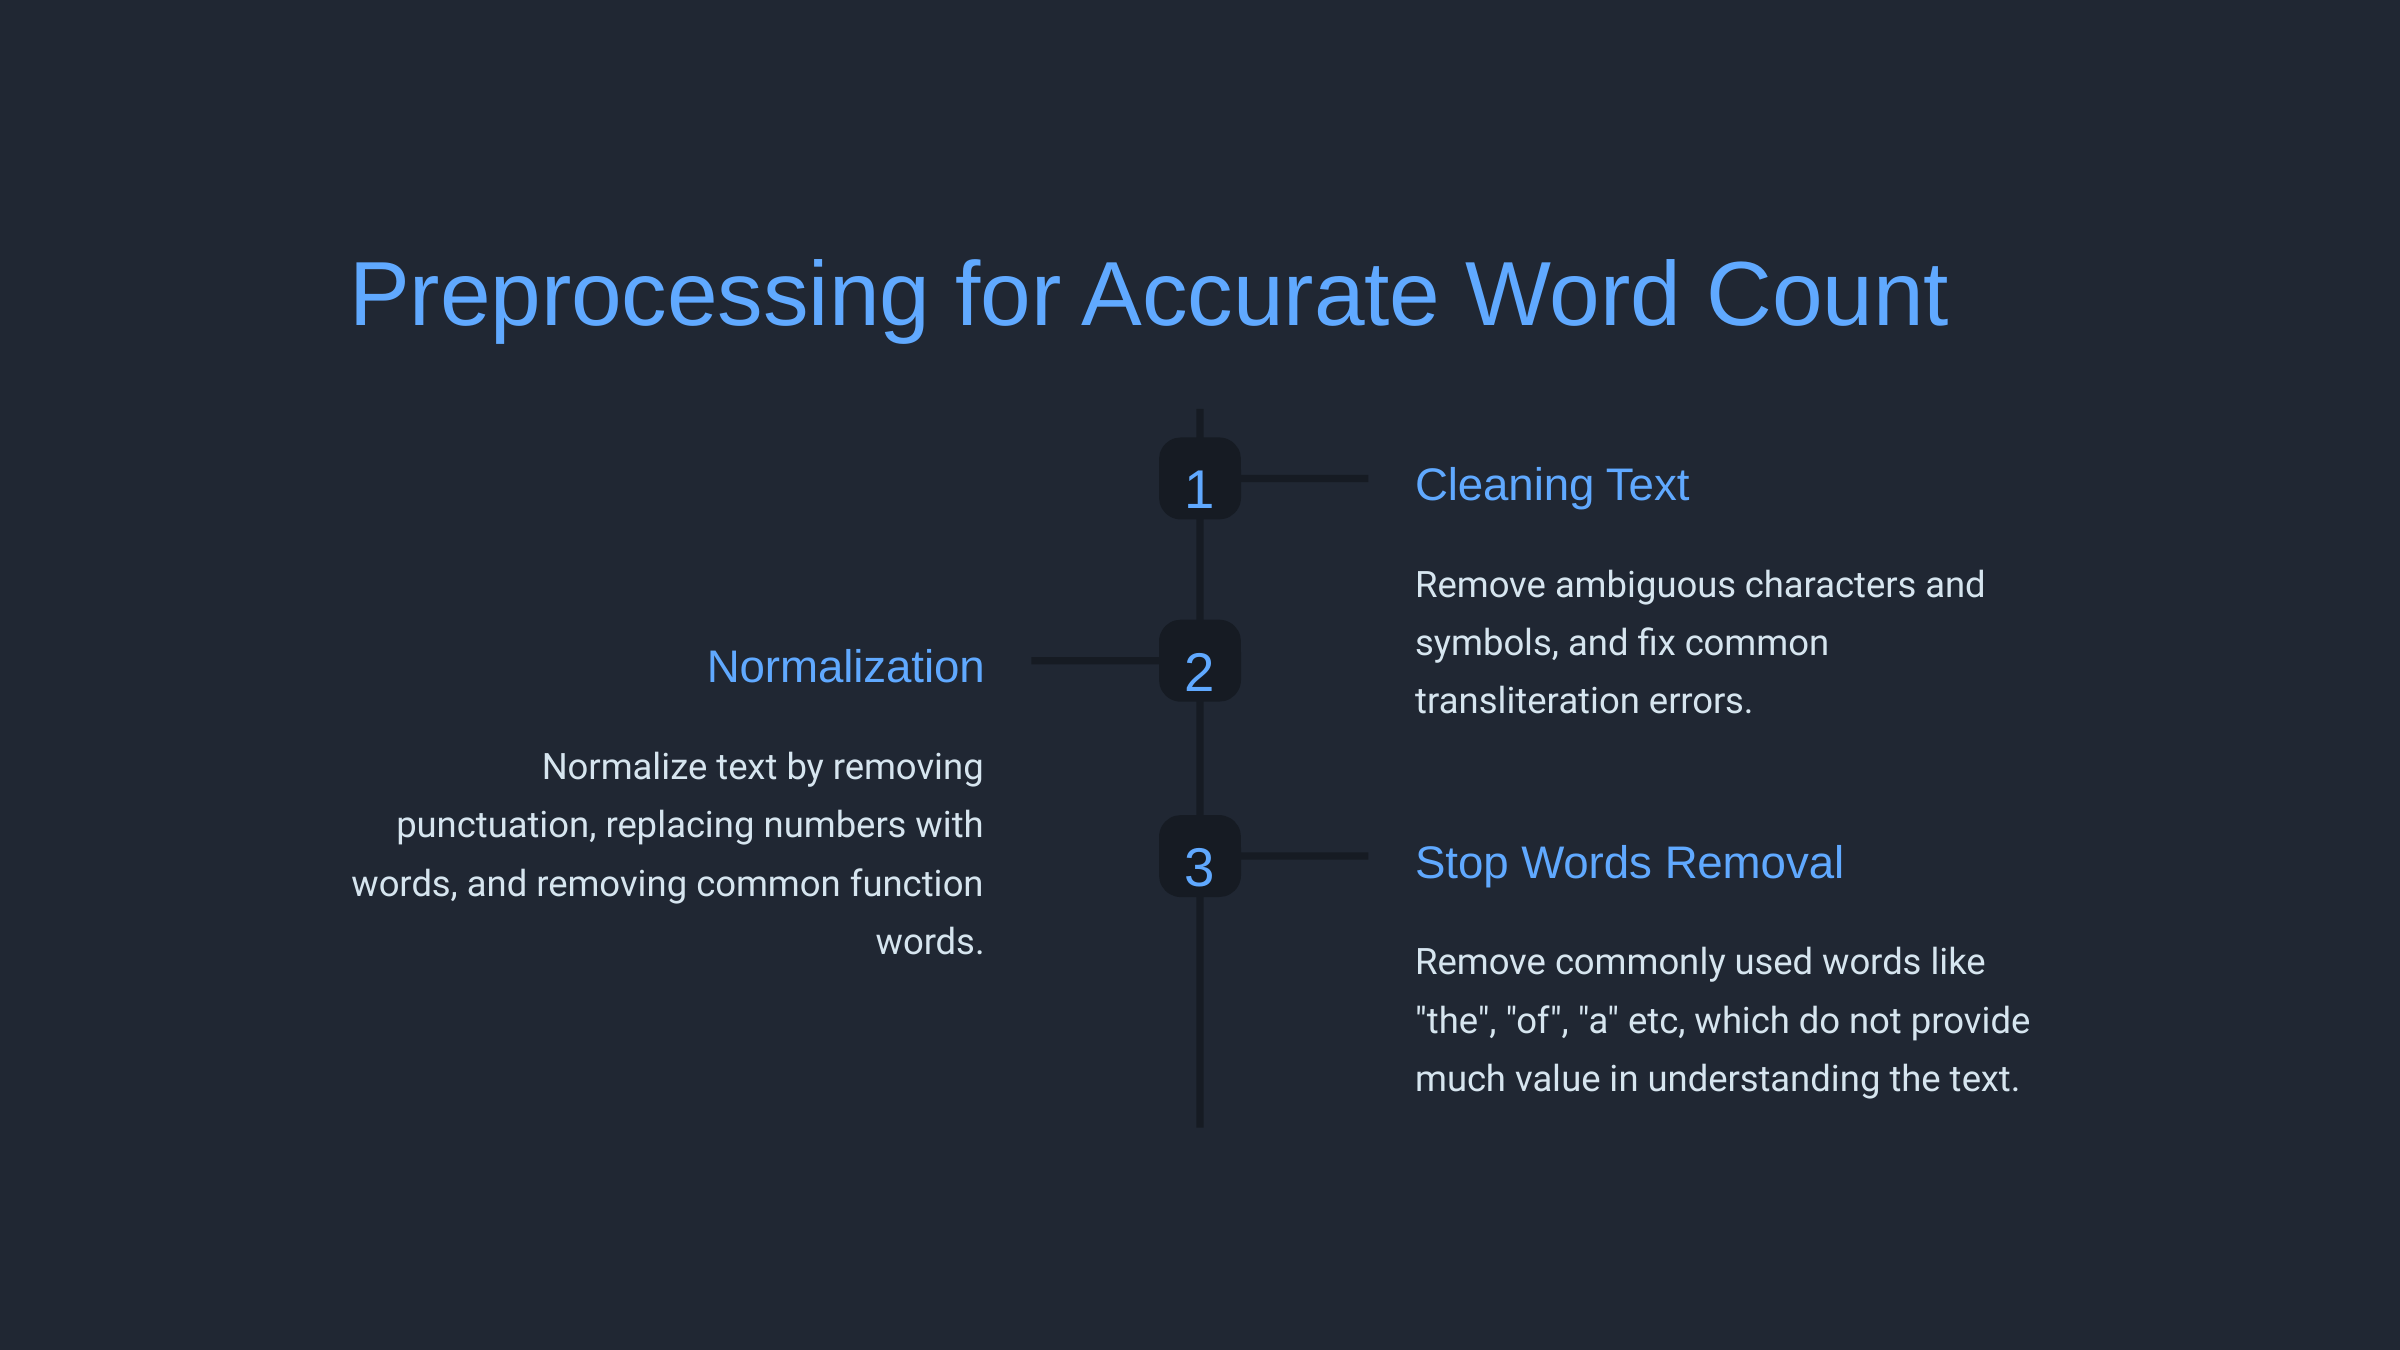

Preprocessing for Accurate Word Count

1
Cleaning Text

Remove ambiguous characters and symbols, and fix common transliteration errors.

2
Normalization

Normalize text by removing punctuation, replacing numbers with words, and removing common function words.

3
Stop Words Removal

Remove commonly used words like "the", "of", "a" etc, which do not provide much value in understanding the text.